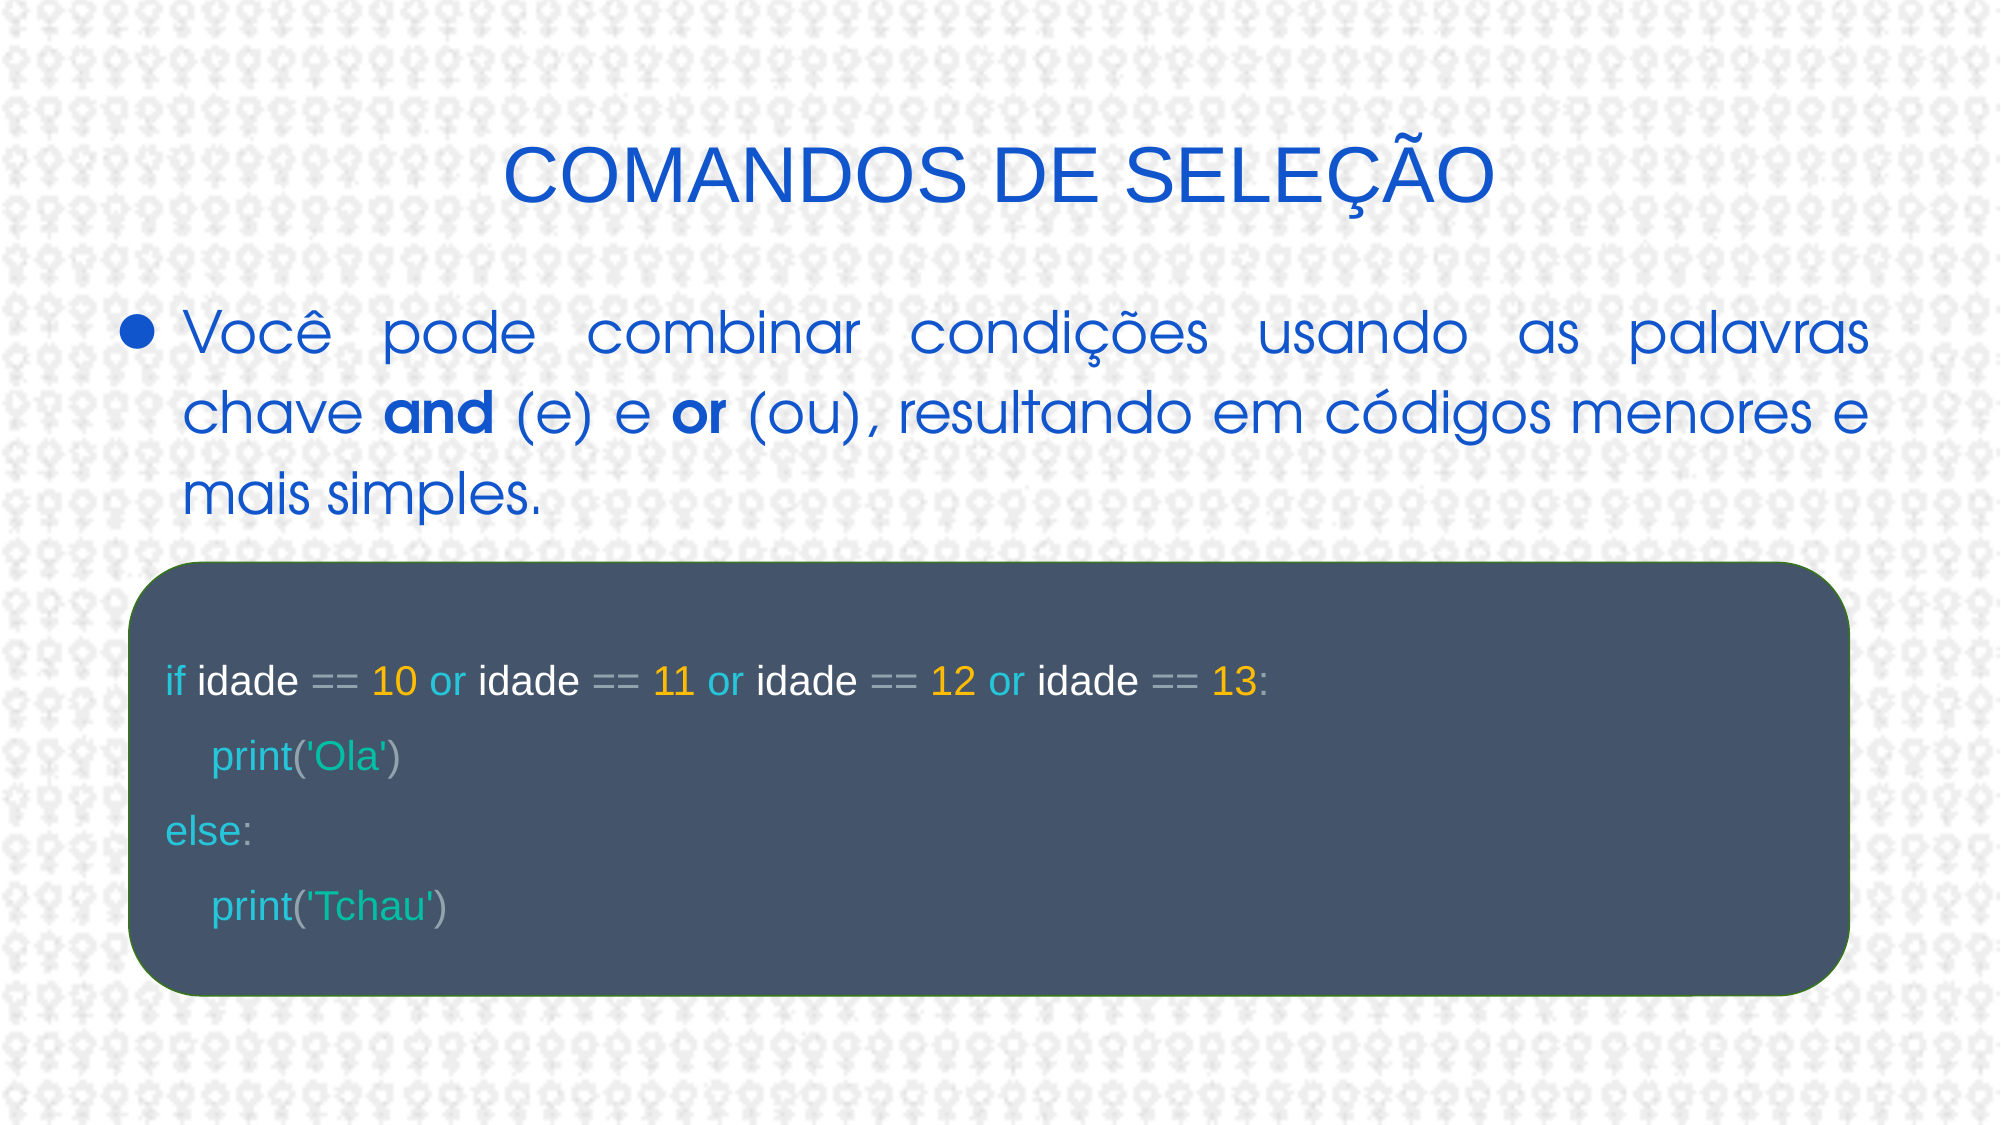

# COMANDOS DE SELEÇÃO
Você pode combinar condições usando as palavras chave and (e) e or (ou), resultando em códigos menores e mais simples.
if idade == 10 or idade == 11 or idade == 12 or idade == 13:
    print('Ola')
else:
    print('Tchau')